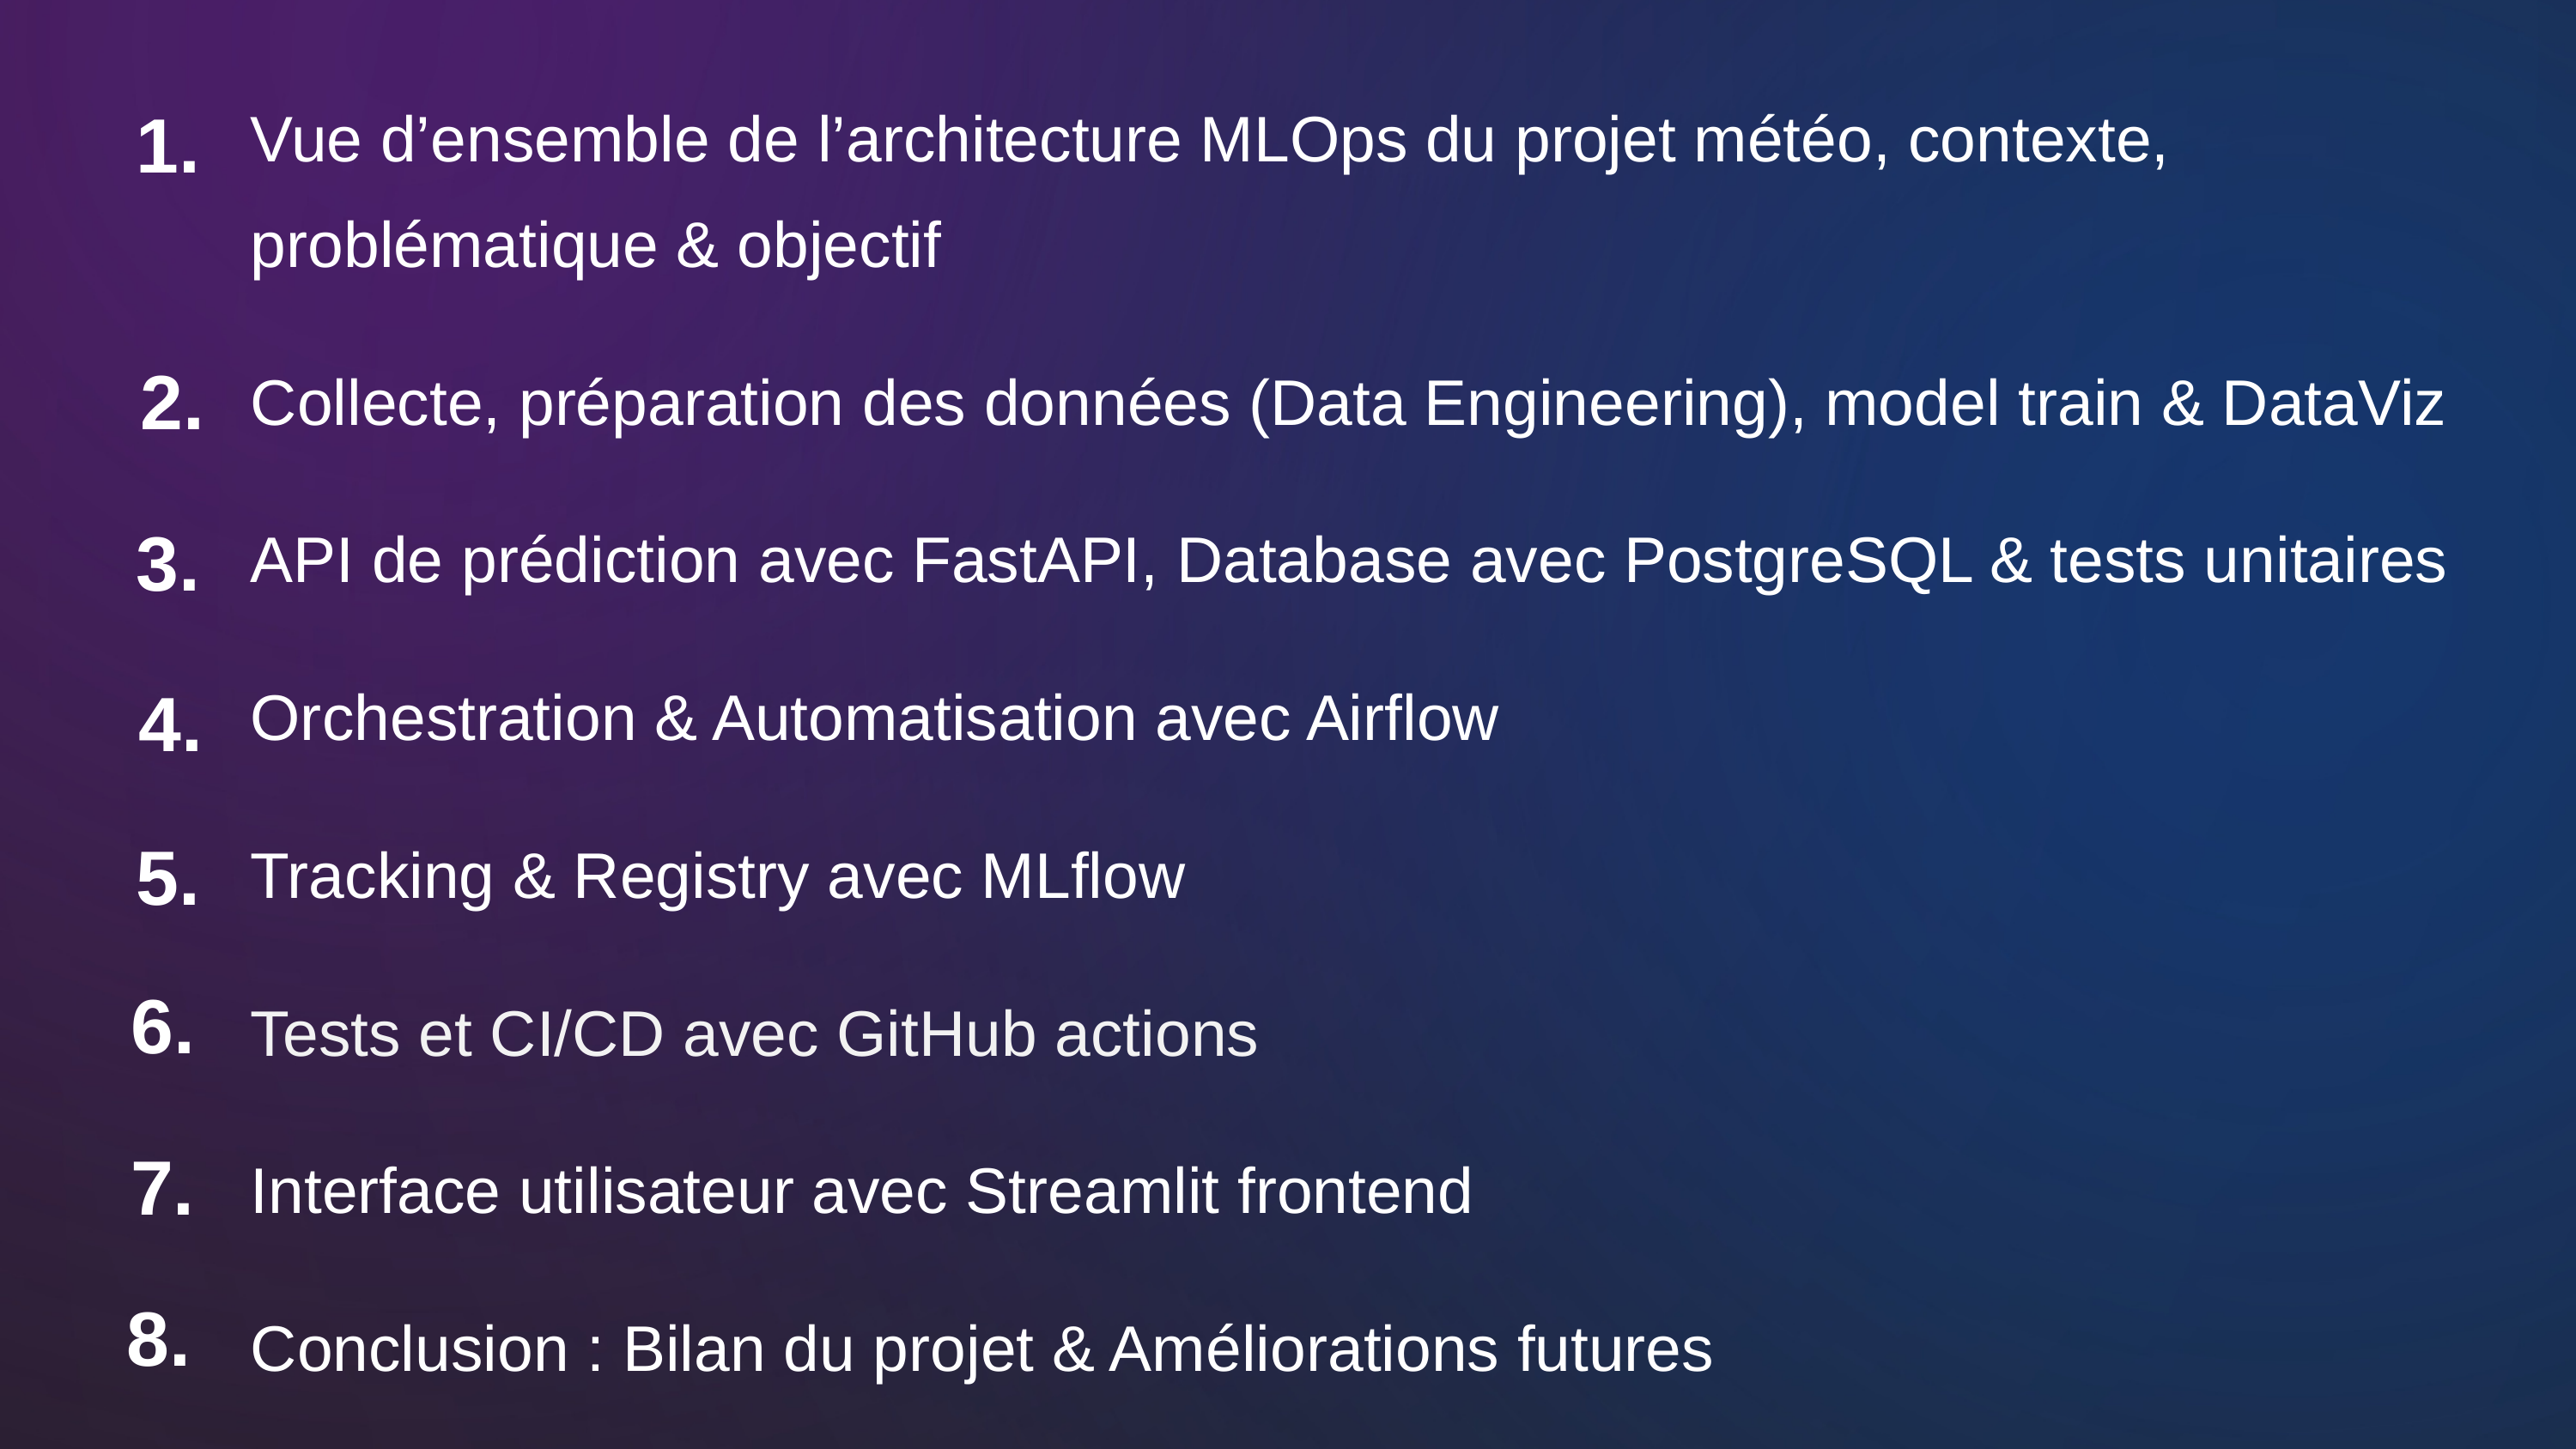

1.
Vue d’ensemble de l’architecture MLOps du projet météo, contexte,

problématique & objectif

Collecte, préparation des données (Data Engineering), model train & DataViz

API de prédiction avec FastAPI, Database avec PostgreSQL & tests unitaires

Orchestration & Automatisation avec Airflow

Tracking & Registry avec MLflow

Tests et CI/CD avec GitHub actions

Interface utilisateur avec Streamlit frontend

Conclusion : Bilan du projet & Améliorations futures

2.

3.
4.
5.
6.
7.
8.